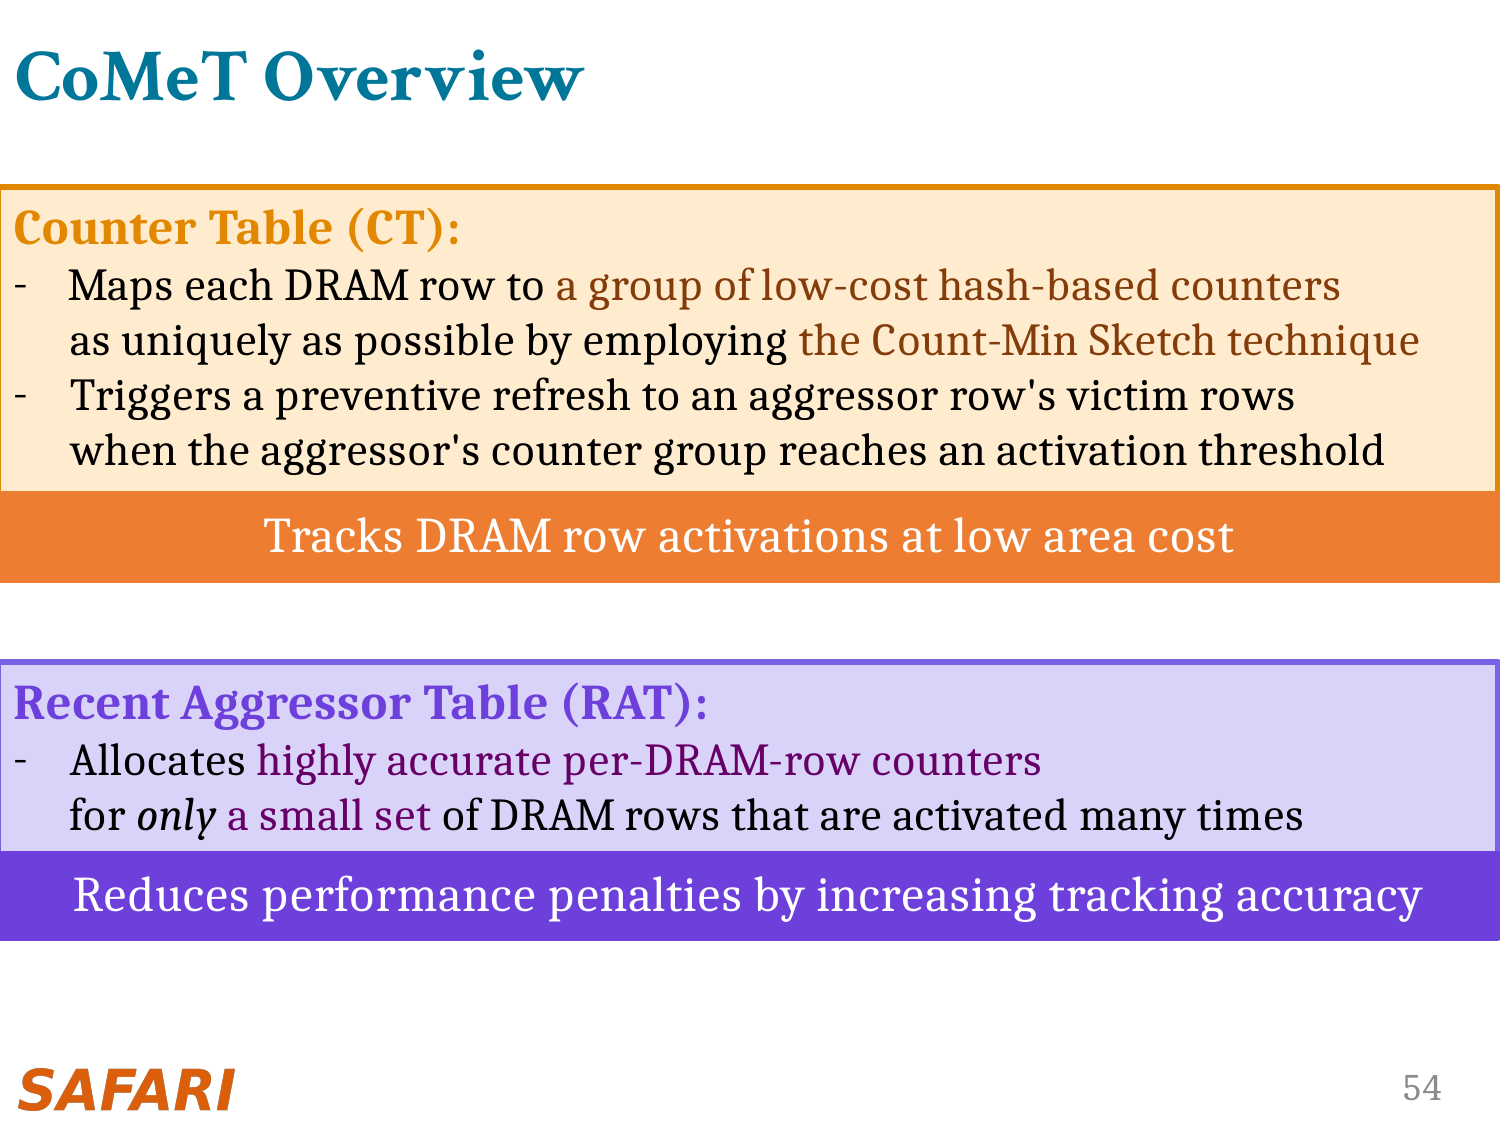

# CoMeT Overview
Counter Table (CT):
Maps each DRAM row to a group of low-cost hash-based counters
as uniquely as possible by employing the Count-Min Sketch technique
Triggers a preventive refresh to an aggressor row's victim rows
when the aggressor's counter group reaches an activation threshold
Tracks DRAM row activations at low area cost
Recent Aggressor Table (RAT):
Allocates highly accurate per-DRAM-row counters
for only a small set of DRAM rows that are activated many times
Reduces performance penalties by increasing tracking accuracy

54